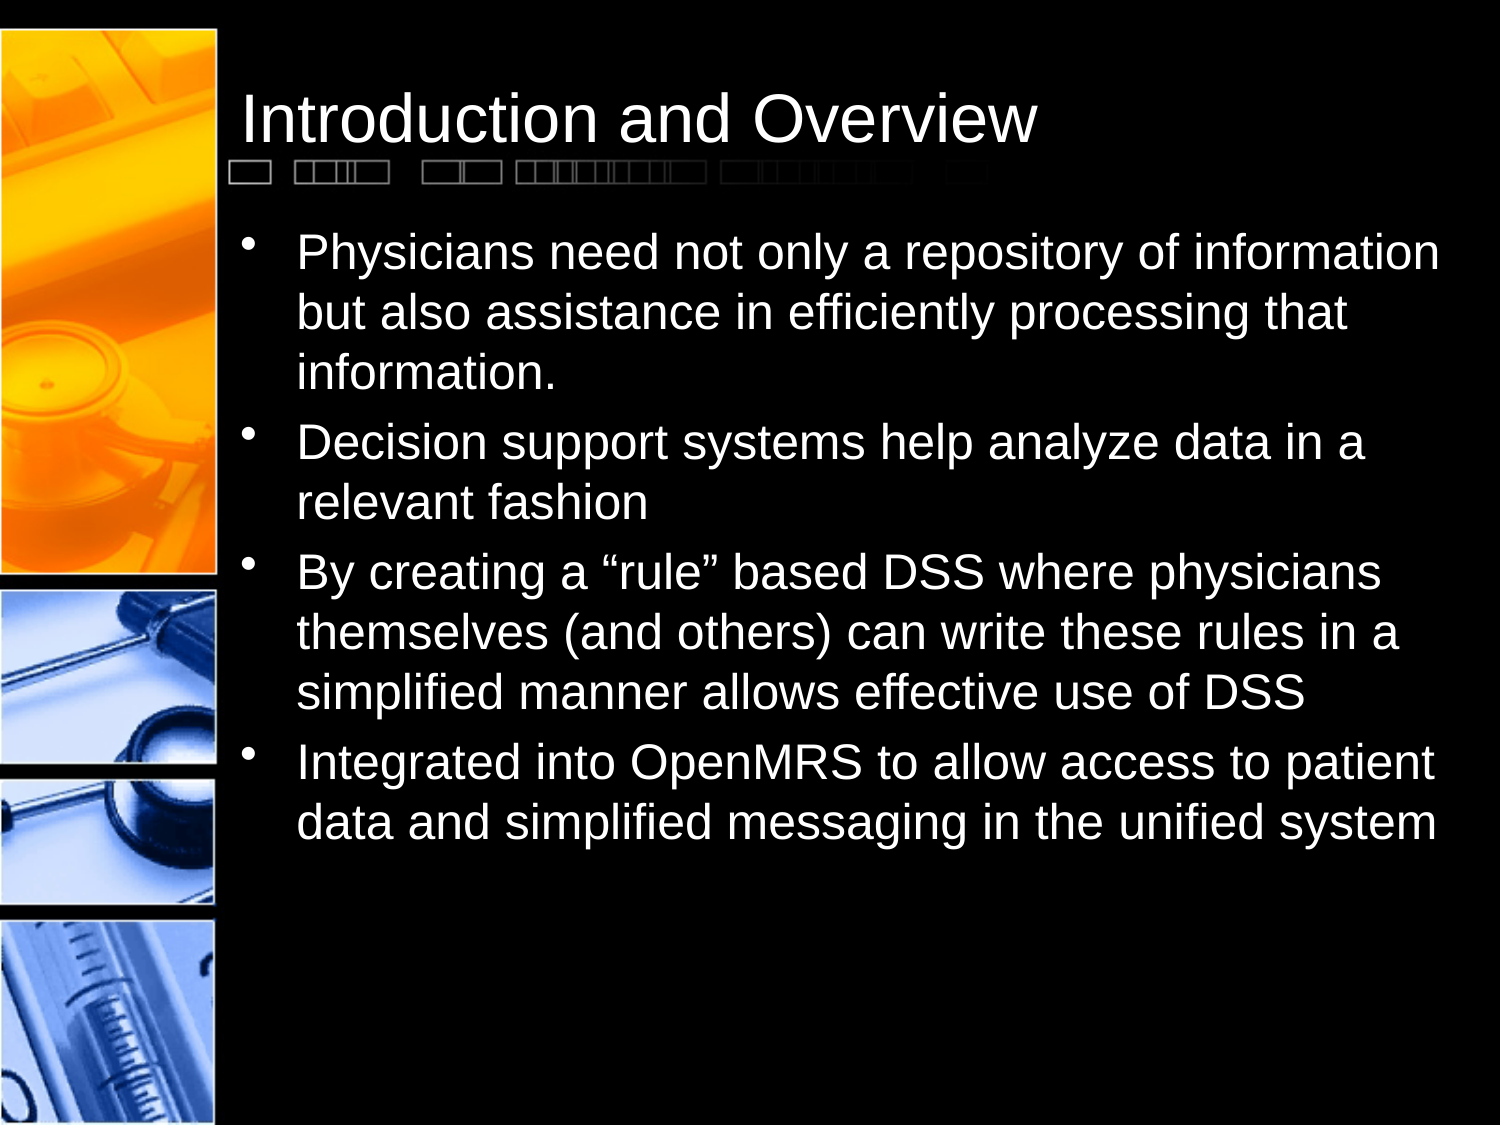

# Introduction and Overview
Physicians need not only a repository of information but also assistance in efficiently processing that information.
Decision support systems help analyze data in a relevant fashion
By creating a “rule” based DSS where physicians themselves (and others) can write these rules in a simplified manner allows effective use of DSS
Integrated into OpenMRS to allow access to patient data and simplified messaging in the unified system